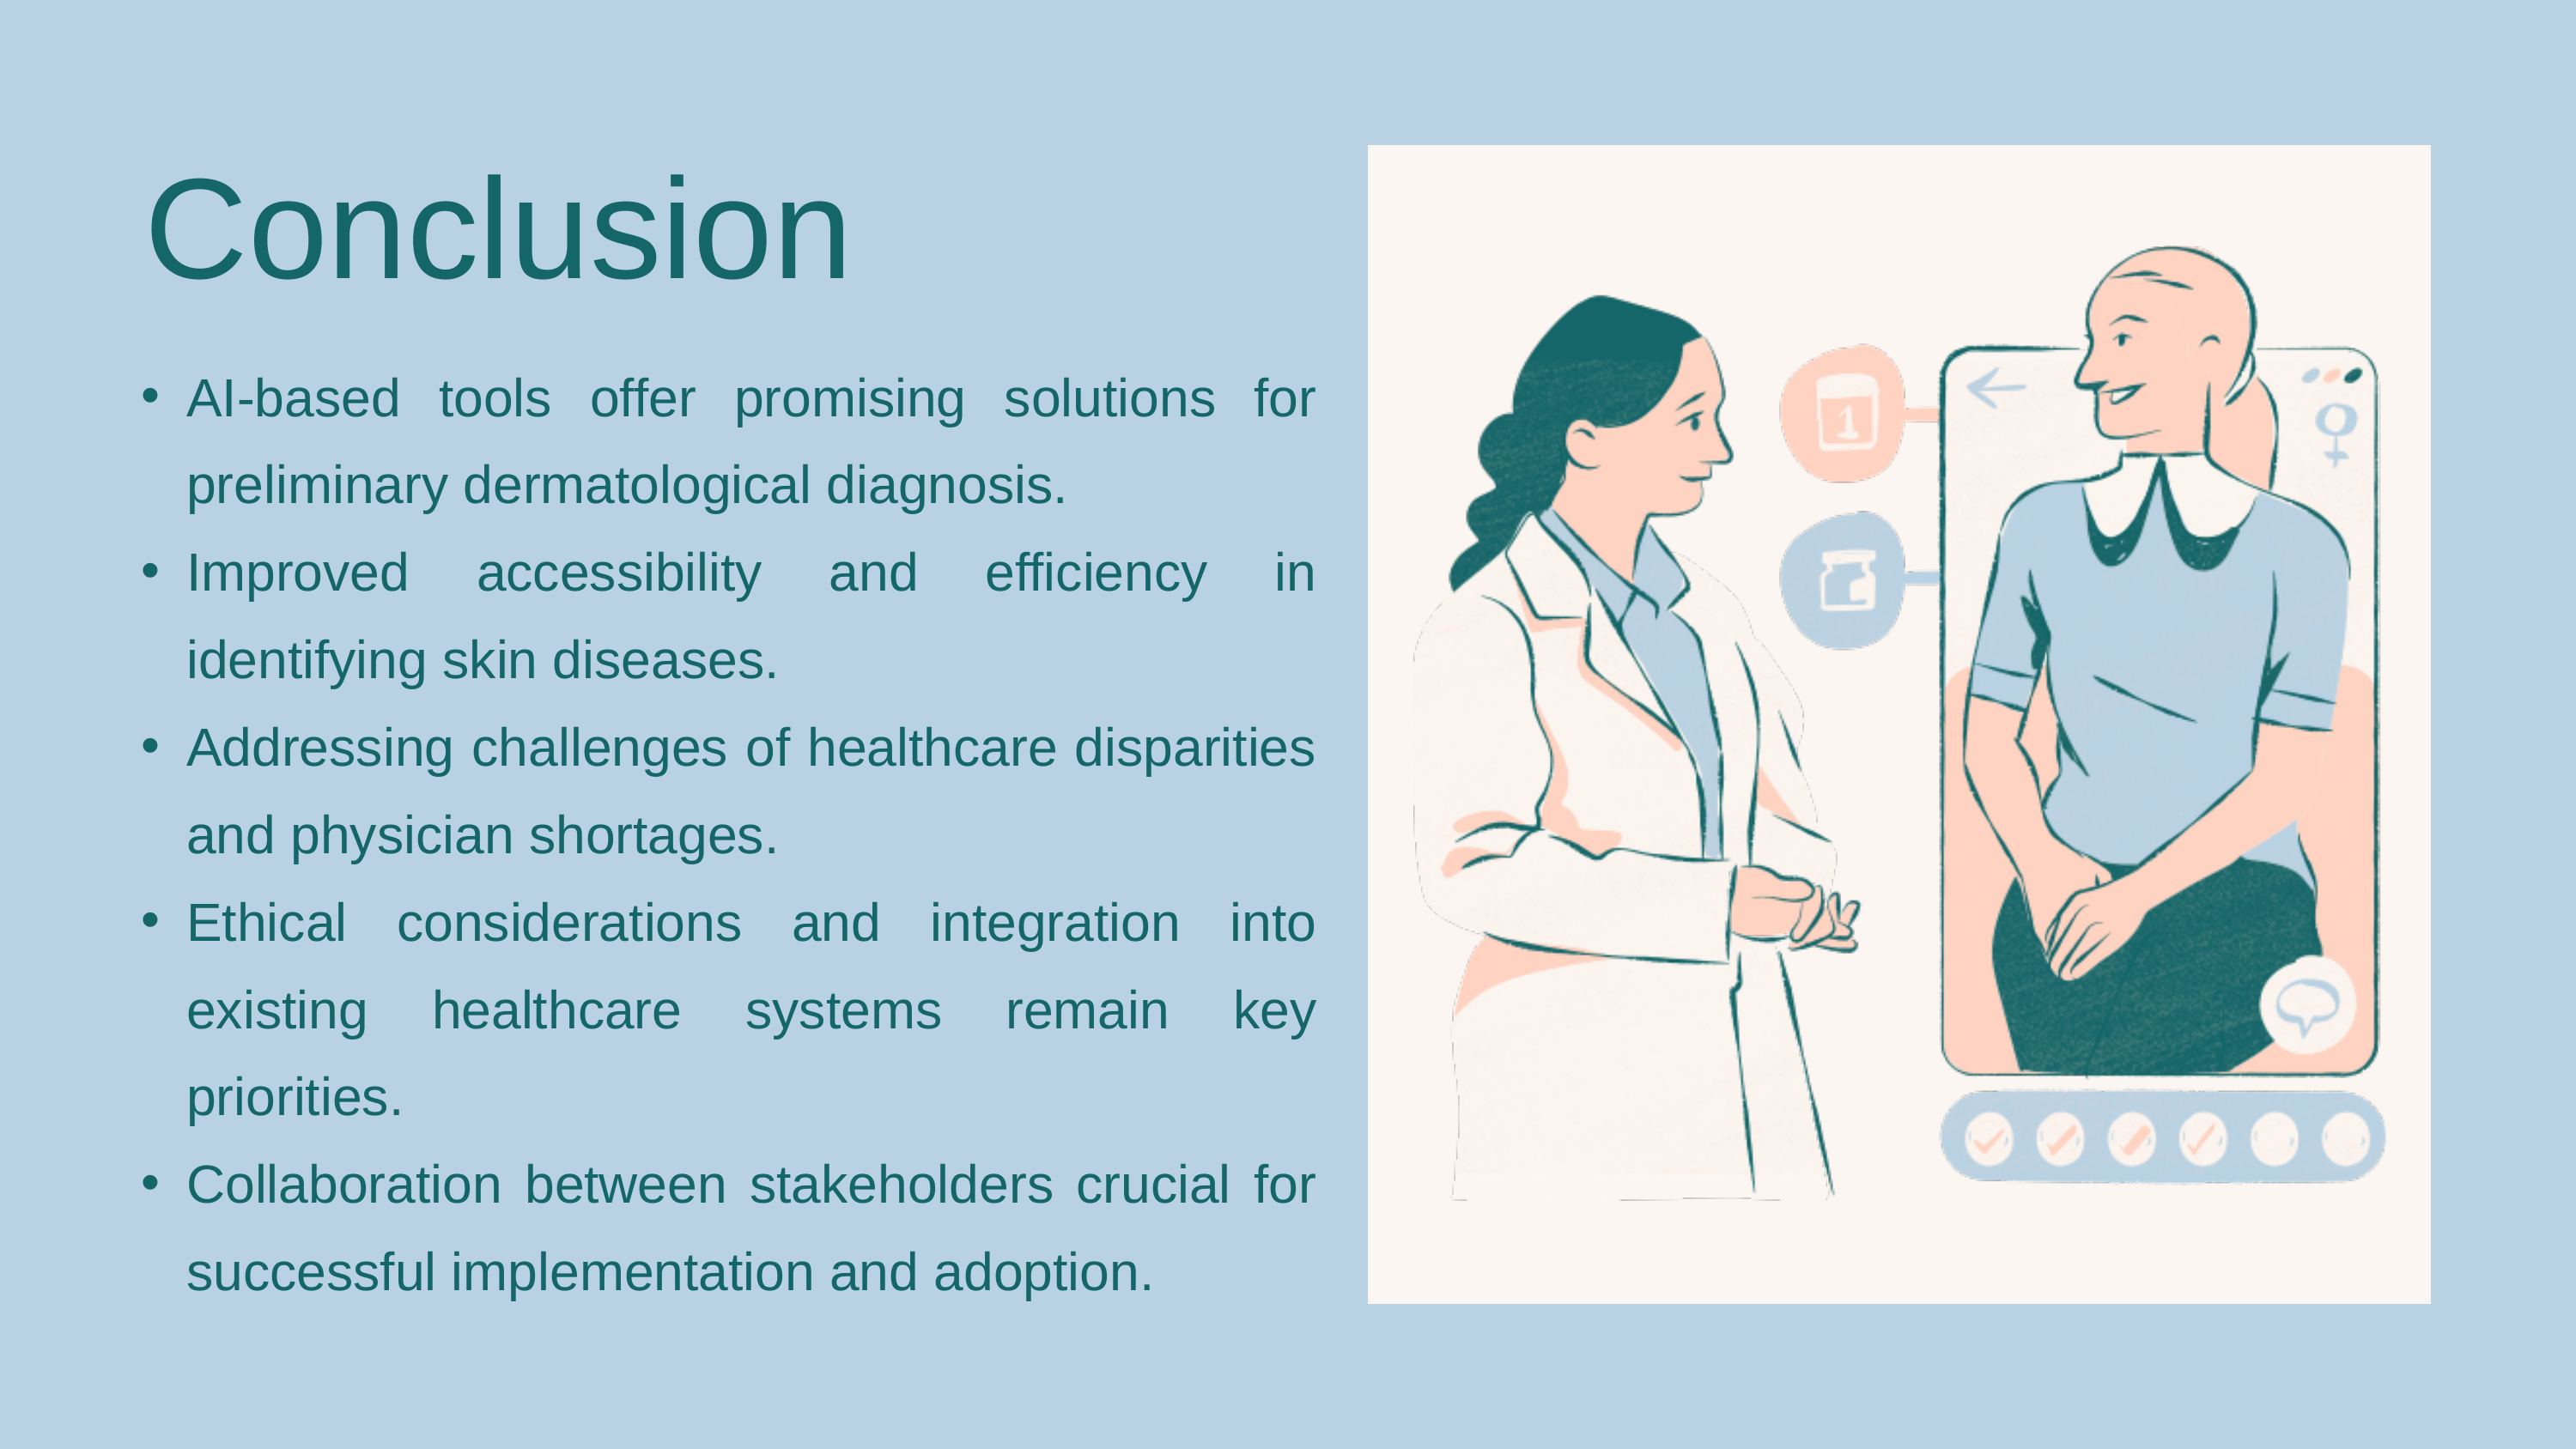

Conclusion

AI-based tools offer promising solutions for preliminary dermatological diagnosis.
Improved accessibility and efficiency in identifying skin diseases.
Addressing challenges of healthcare disparities and physician shortages.
Ethical considerations and integration into existing healthcare systems remain key priorities.
Collaboration between stakeholders crucial for successful implementation and adoption.